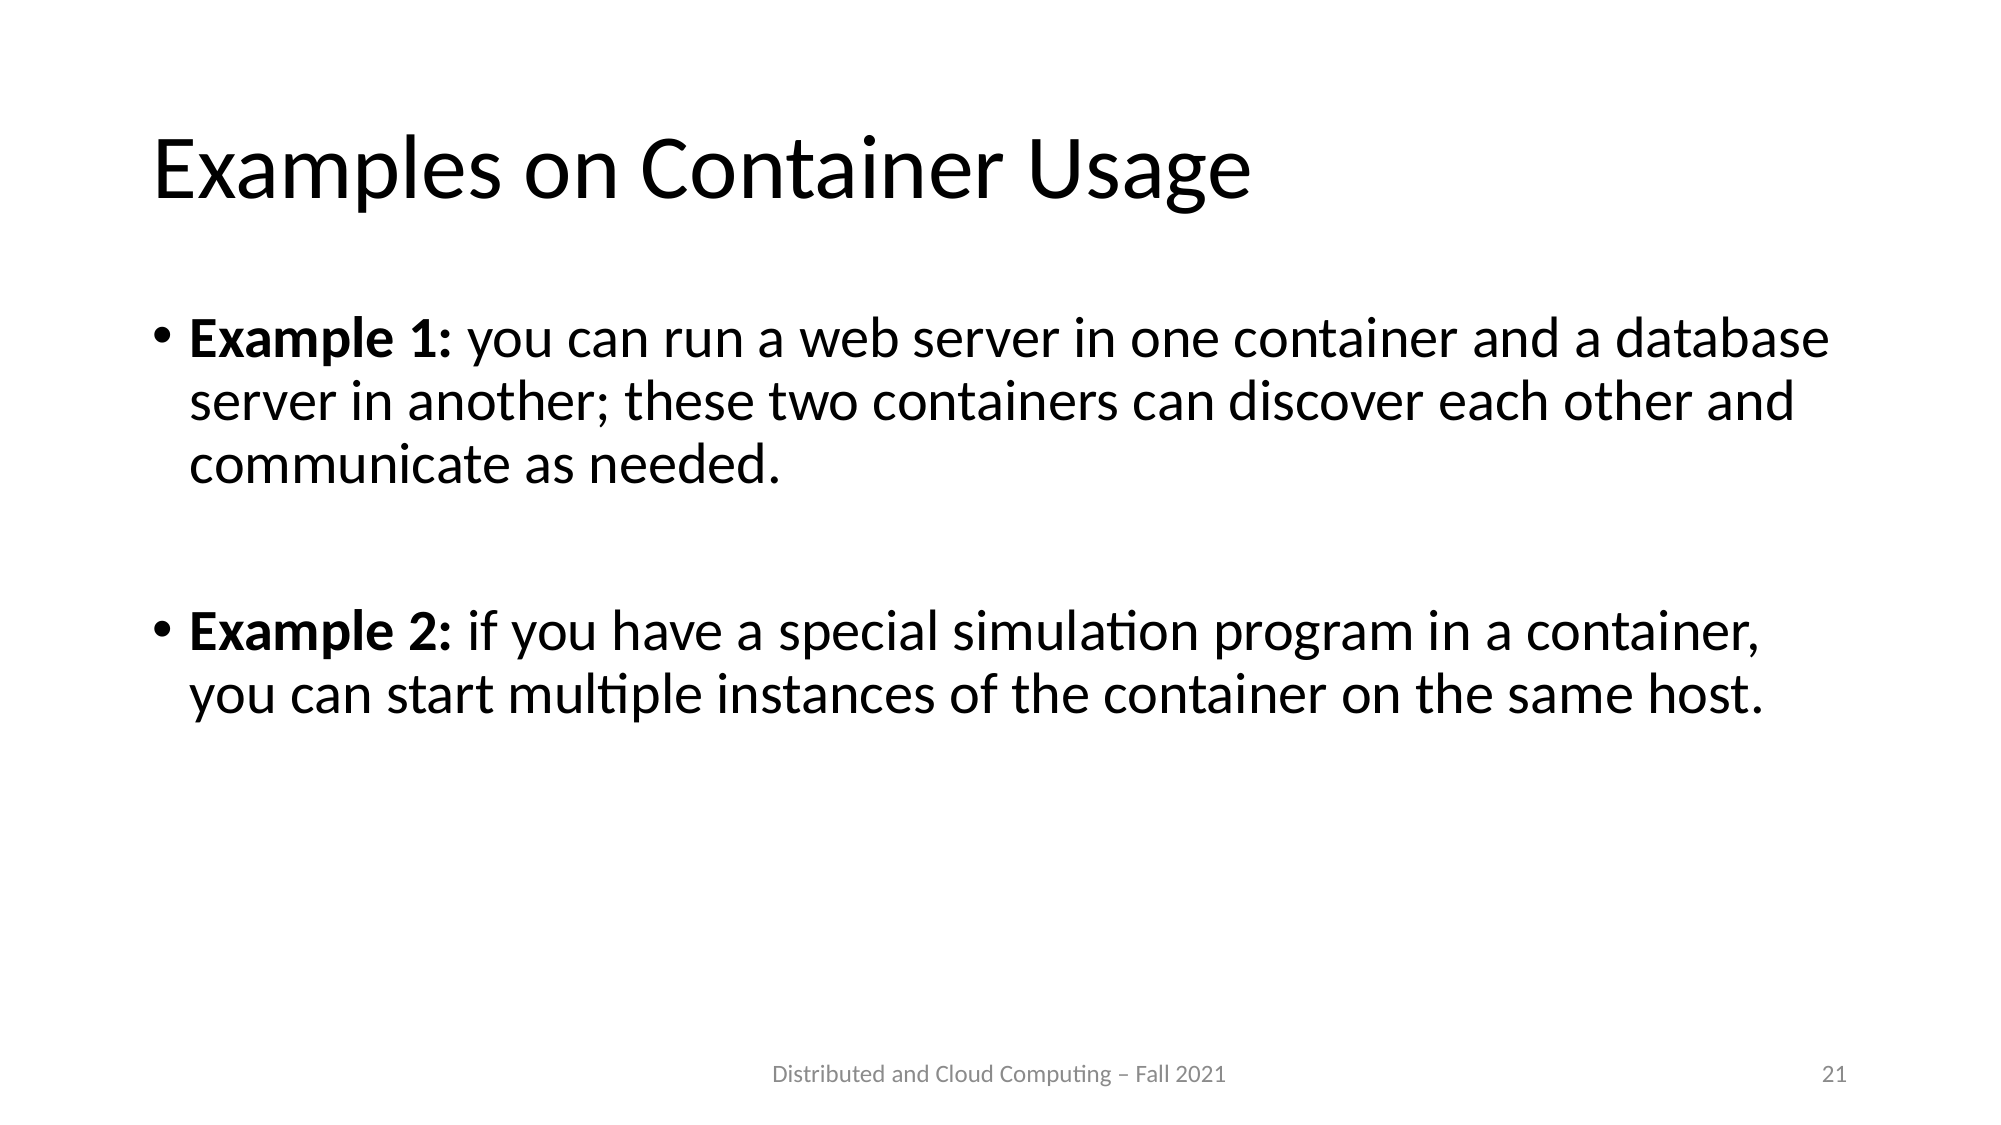

# Examples on Container Usage
Example 1: you can run a web server in one container and a database server in another; these two containers can discover each other and communicate as needed.

Example 2: if you have a special simulation program in a container, you can start multiple instances of the container on the same host.

Distributed and Cloud Computing – Fall 2021
21